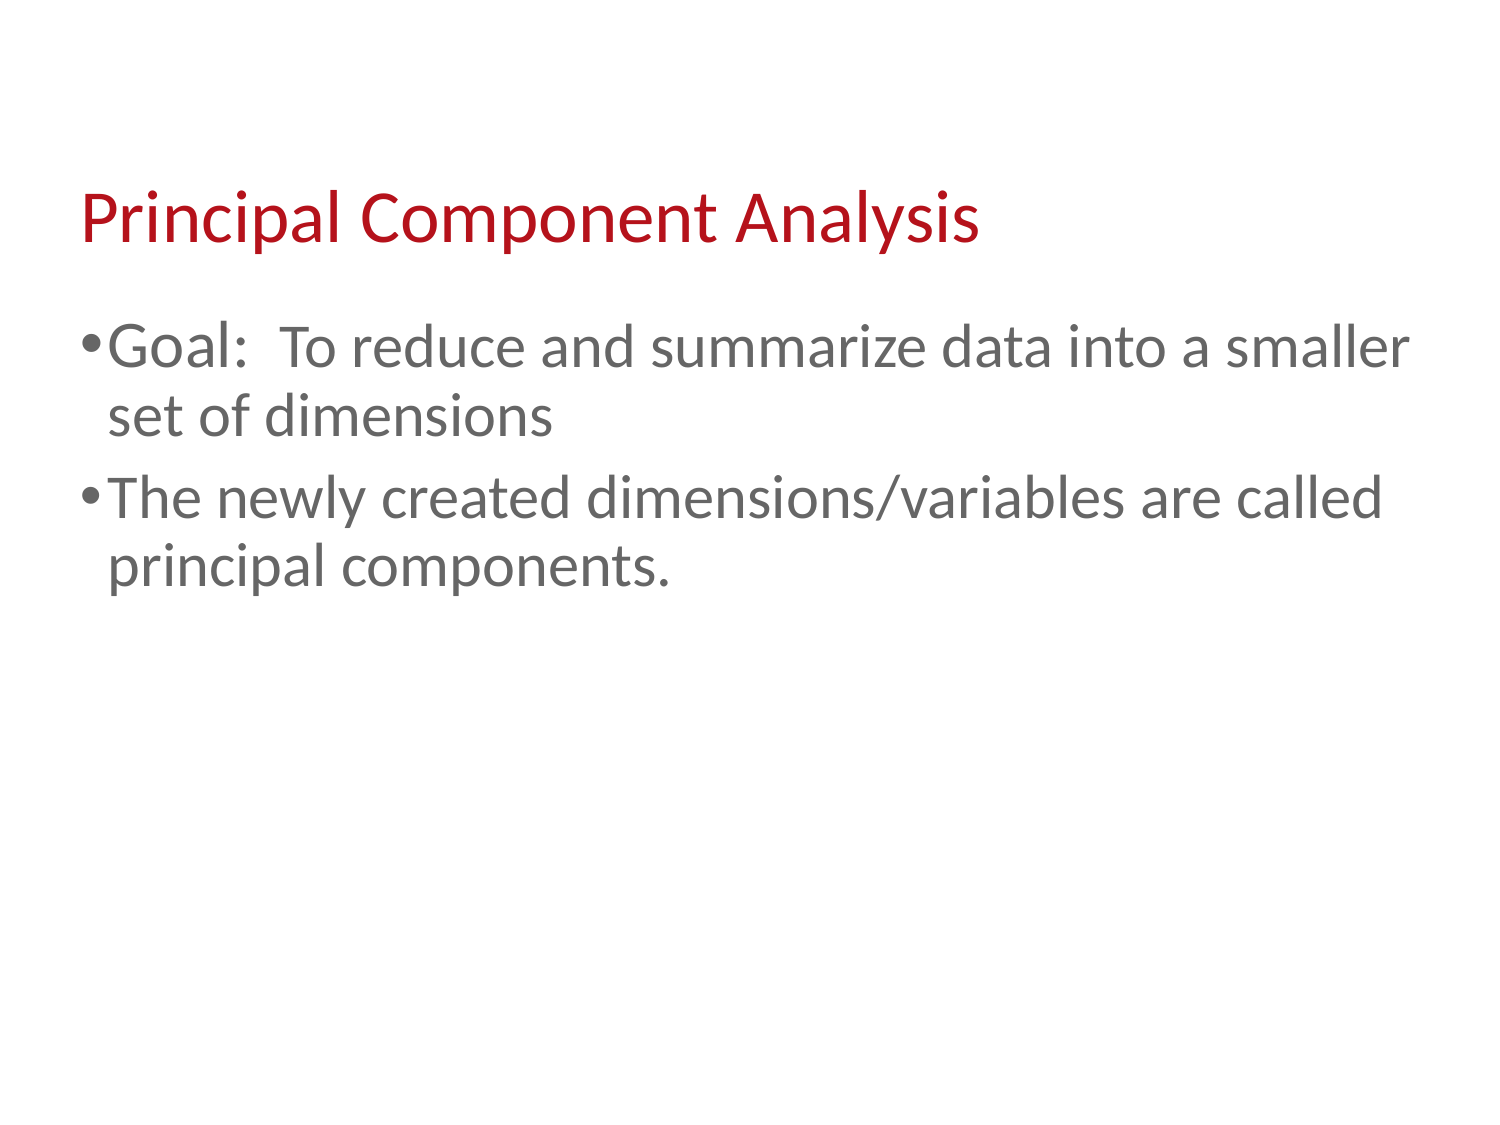

# Principal Component Analysis
Goal:  To reduce and summarize data into a smaller set of dimensions
The newly created dimensions/variables are called principal components.